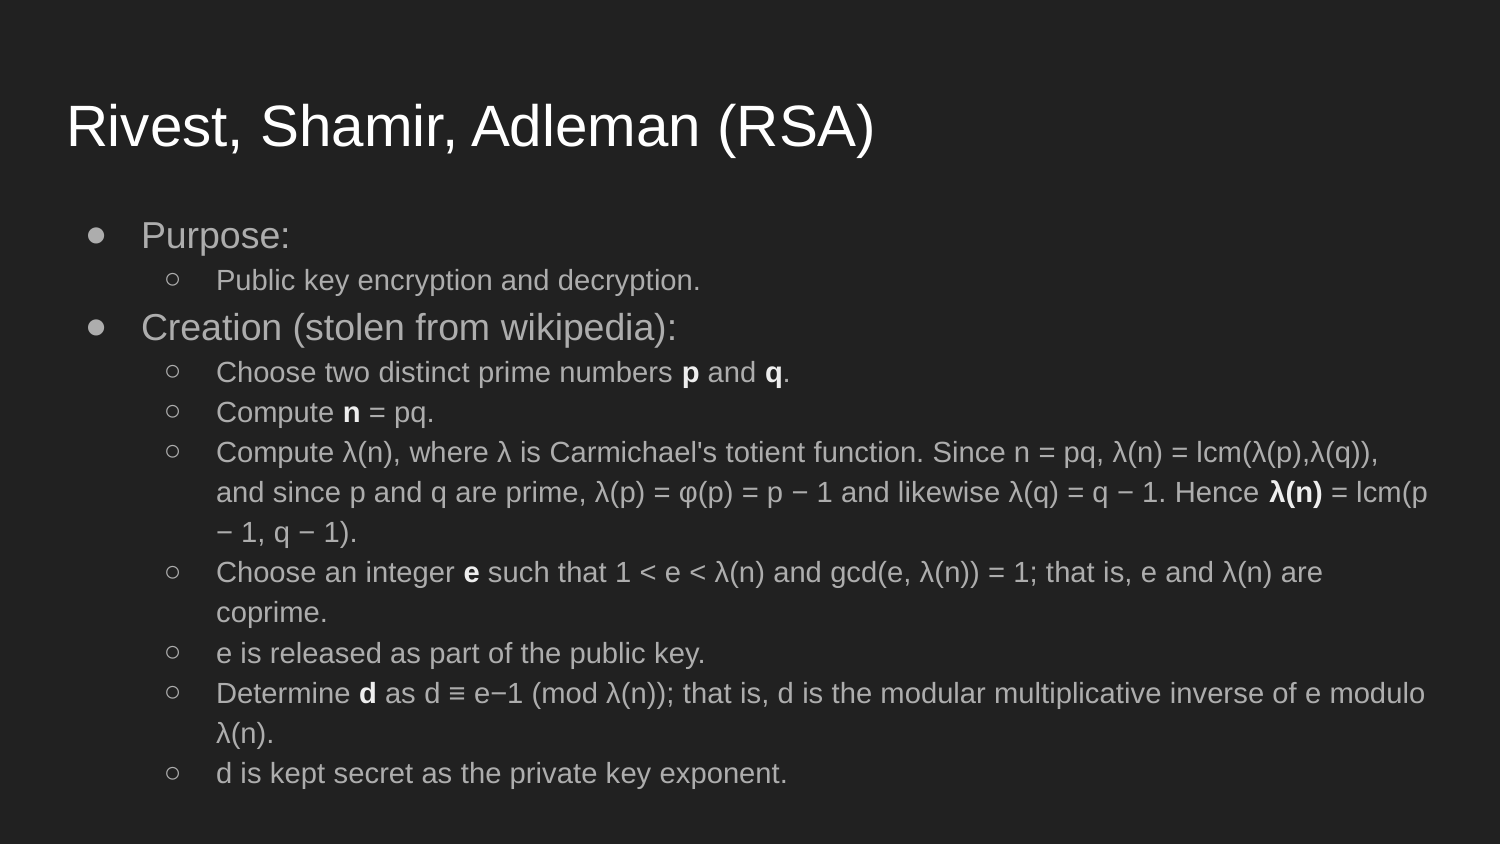

# Rivest, Shamir, Adleman (RSA)
Purpose:
Public key encryption and decryption.
Creation (stolen from wikipedia):
Choose two distinct prime numbers p and q.
Compute n = pq.
Compute λ(n), where λ is Carmichael's totient function. Since n = pq, λ(n) = lcm(λ(p),λ(q)), and since p and q are prime, λ(p) = φ(p) = p − 1 and likewise λ(q) = q − 1. Hence λ(n) = lcm(p − 1, q − 1).
Choose an integer e such that 1 < e < λ(n) and gcd(e, λ(n)) = 1; that is, e and λ(n) are coprime.
e is released as part of the public key.
Determine d as d ≡ e−1 (mod λ(n)); that is, d is the modular multiplicative inverse of e modulo λ(n).
d is kept secret as the private key exponent.